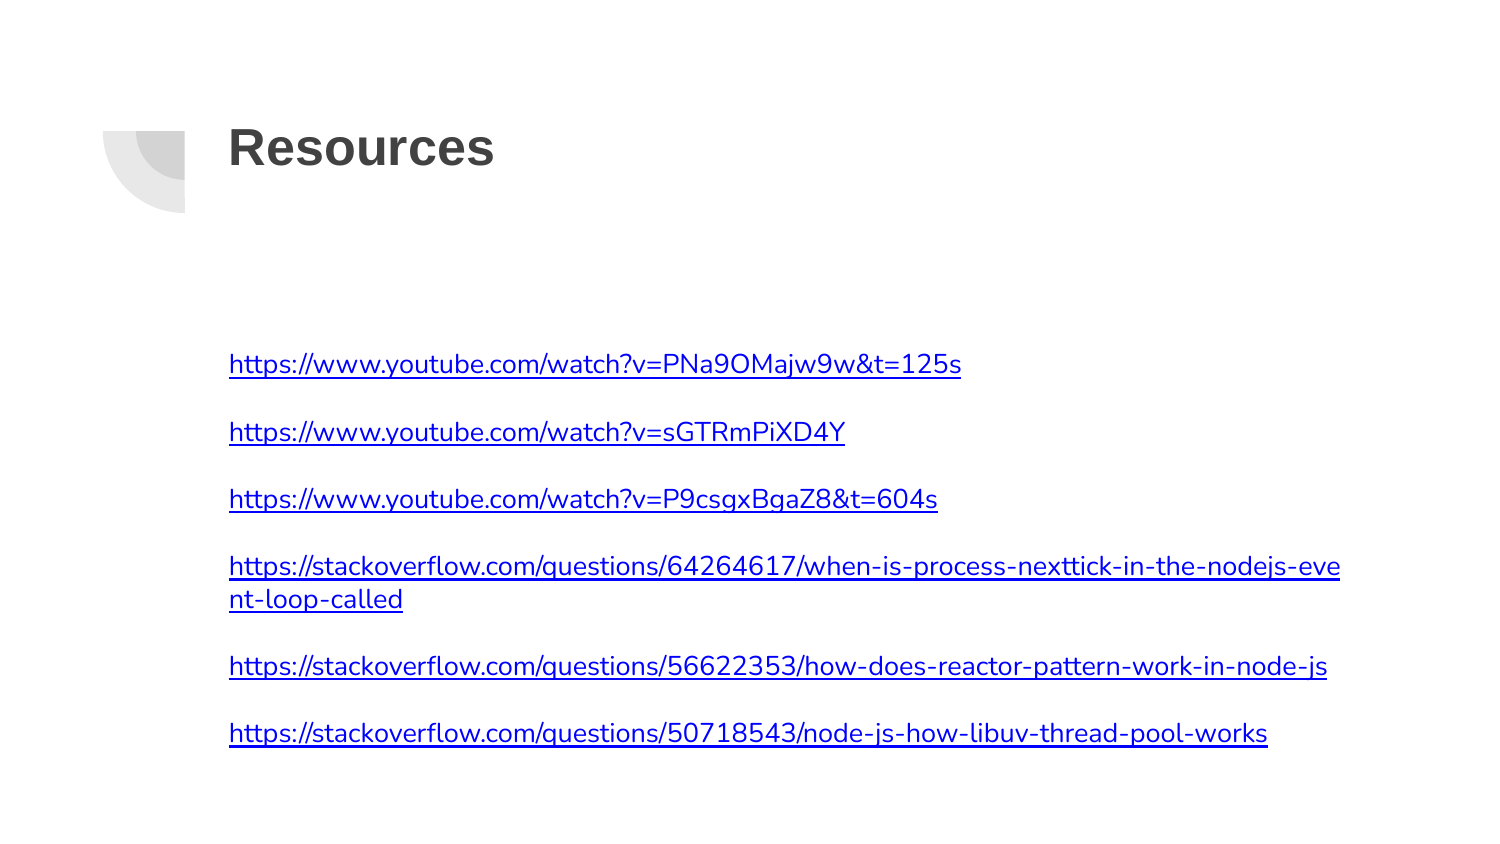

# Resources
https://www.youtube.com/watch?v=PNa9OMajw9w&t=125s
https://www.youtube.com/watch?v=sGTRmPiXD4Y
https://www.youtube.com/watch?v=P9csgxBgaZ8&t=604s
https://stackoverflow.com/questions/64264617/when-is-process-nexttick-in-the-nodejs-event-loop-called
https://stackoverflow.com/questions/56622353/how-does-reactor-pattern-work-in-node-js
https://stackoverflow.com/questions/50718543/node-js-how-libuv-thread-pool-works